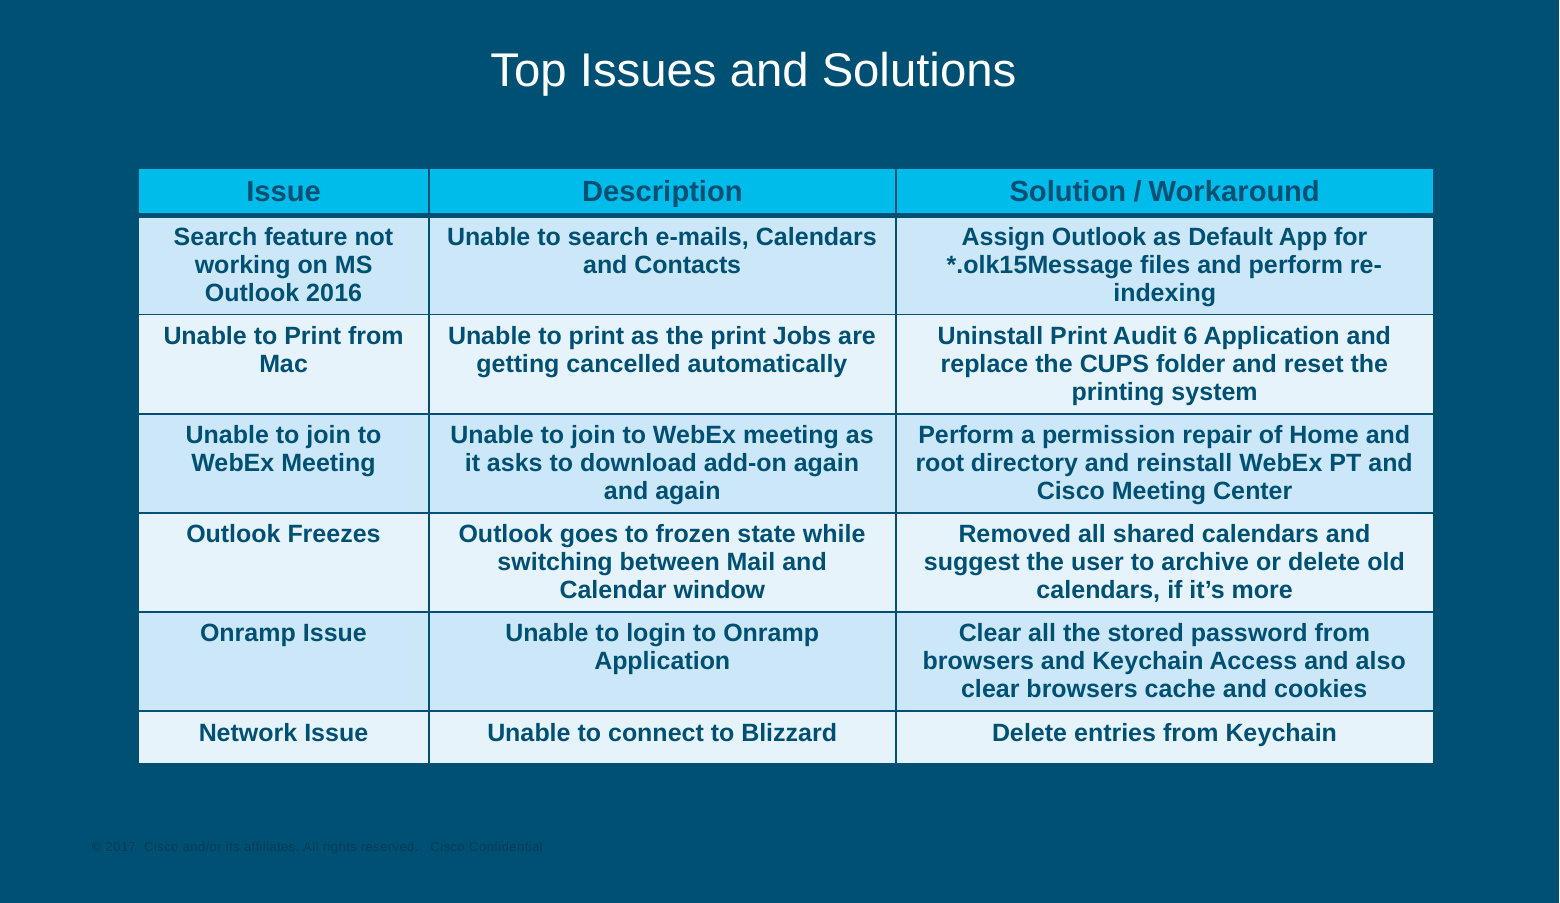

# Top Issues and Solutions
| Issue | Description | Solution / Workaround |
| --- | --- | --- |
| Search feature not working on MS Outlook 2016 | Unable to search e-mails, Calendars and Contacts | Assign Outlook as Default App for \*.olk15Message files and perform re-indexing |
| Unable to Print from Mac | Unable to print as the print Jobs are getting cancelled automatically | Uninstall Print Audit 6 Application and replace the CUPS folder and reset the printing system |
| Unable to join to WebEx Meeting | Unable to join to WebEx meeting as it asks to download add-on again and again | Perform a permission repair of Home and root directory and reinstall WebEx PT and Cisco Meeting Center |
| Outlook Freezes | Outlook goes to frozen state while switching between Mail and Calendar window | Removed all shared calendars and suggest the user to archive or delete old calendars, if it’s more |
| Onramp Issue | Unable to login to Onramp Application | Clear all the stored password from browsers and Keychain Access and also clear browsers cache and cookies |
| Network Issue | Unable to connect to Blizzard | Delete entries from Keychain |